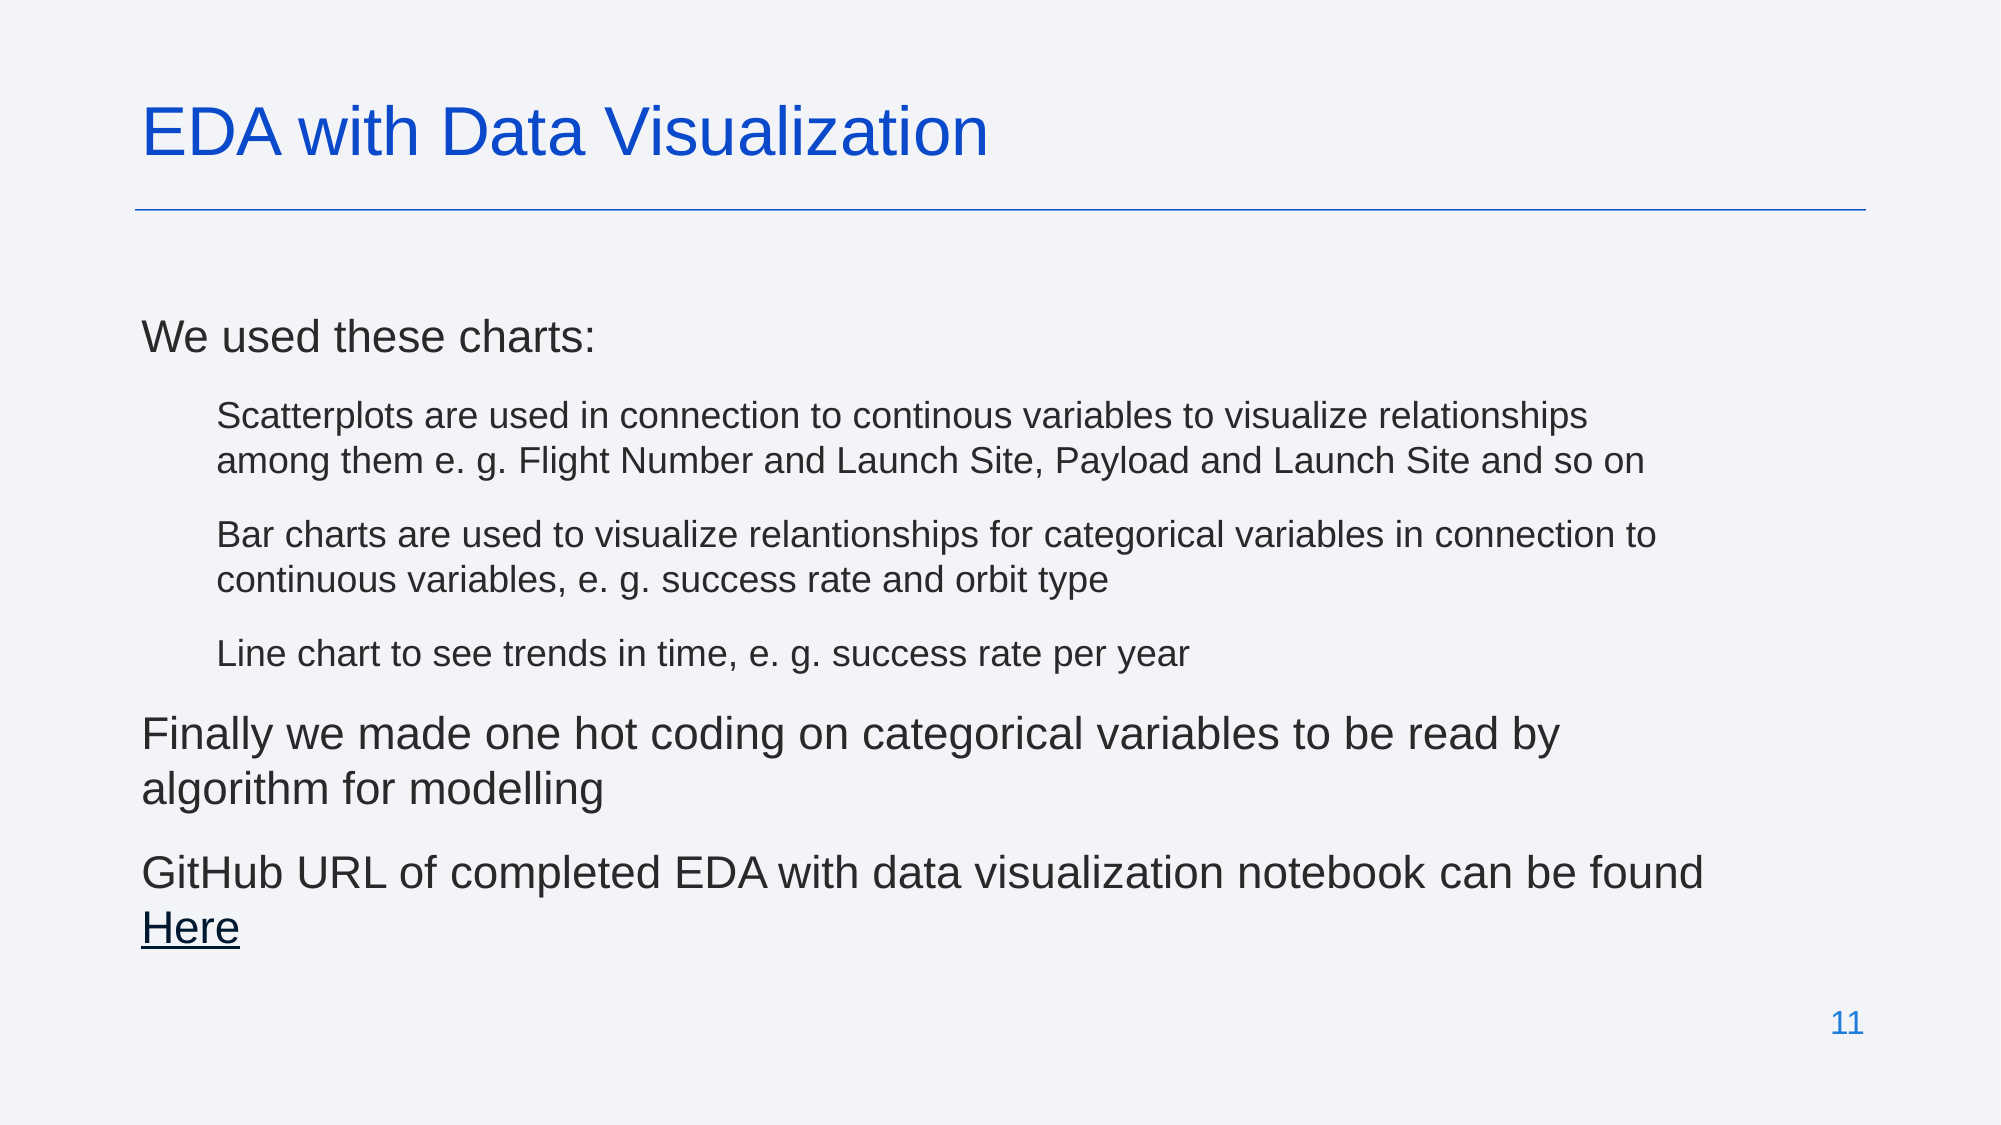

EDA with Data Visualization
We used these charts:
Scatterplots are used in connection to continous variables to visualize relationships among them e. g. Flight Number and Launch Site, Payload and Launch Site and so on
Bar charts are used to visualize relantionships for categorical variables in connection to continuous variables, e. g. success rate and orbit type
Line chart to see trends in time, e. g. success rate per year
Finally we made one hot coding on categorical variables to be read by algorithm for modelling
GitHub URL of completed EDA with data visualization notebook can be found Here
11